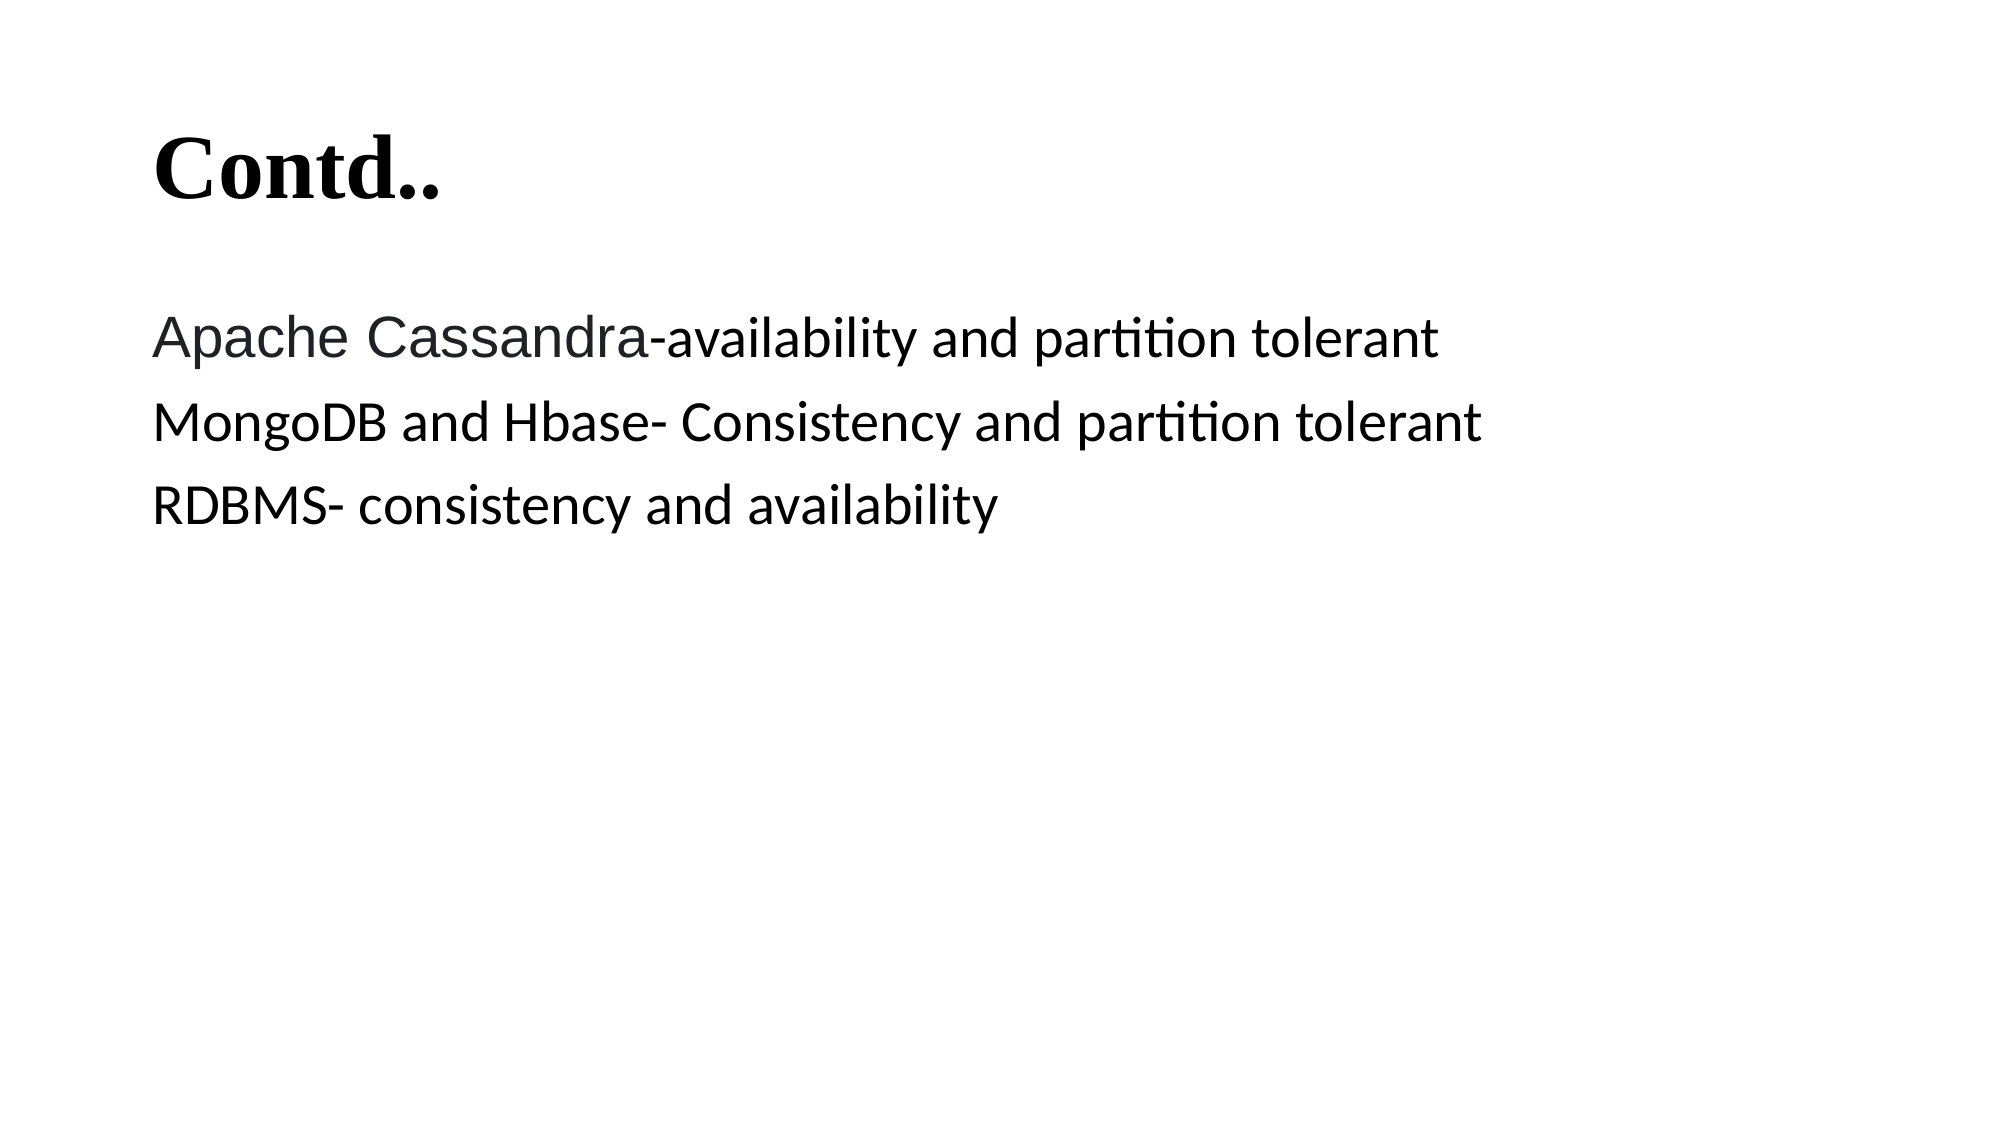

# Contd..
Apache Cassandra-availability and partition tolerant
MongoDB and Hbase- Consistency and partition tolerant
RDBMS- consistency and availability